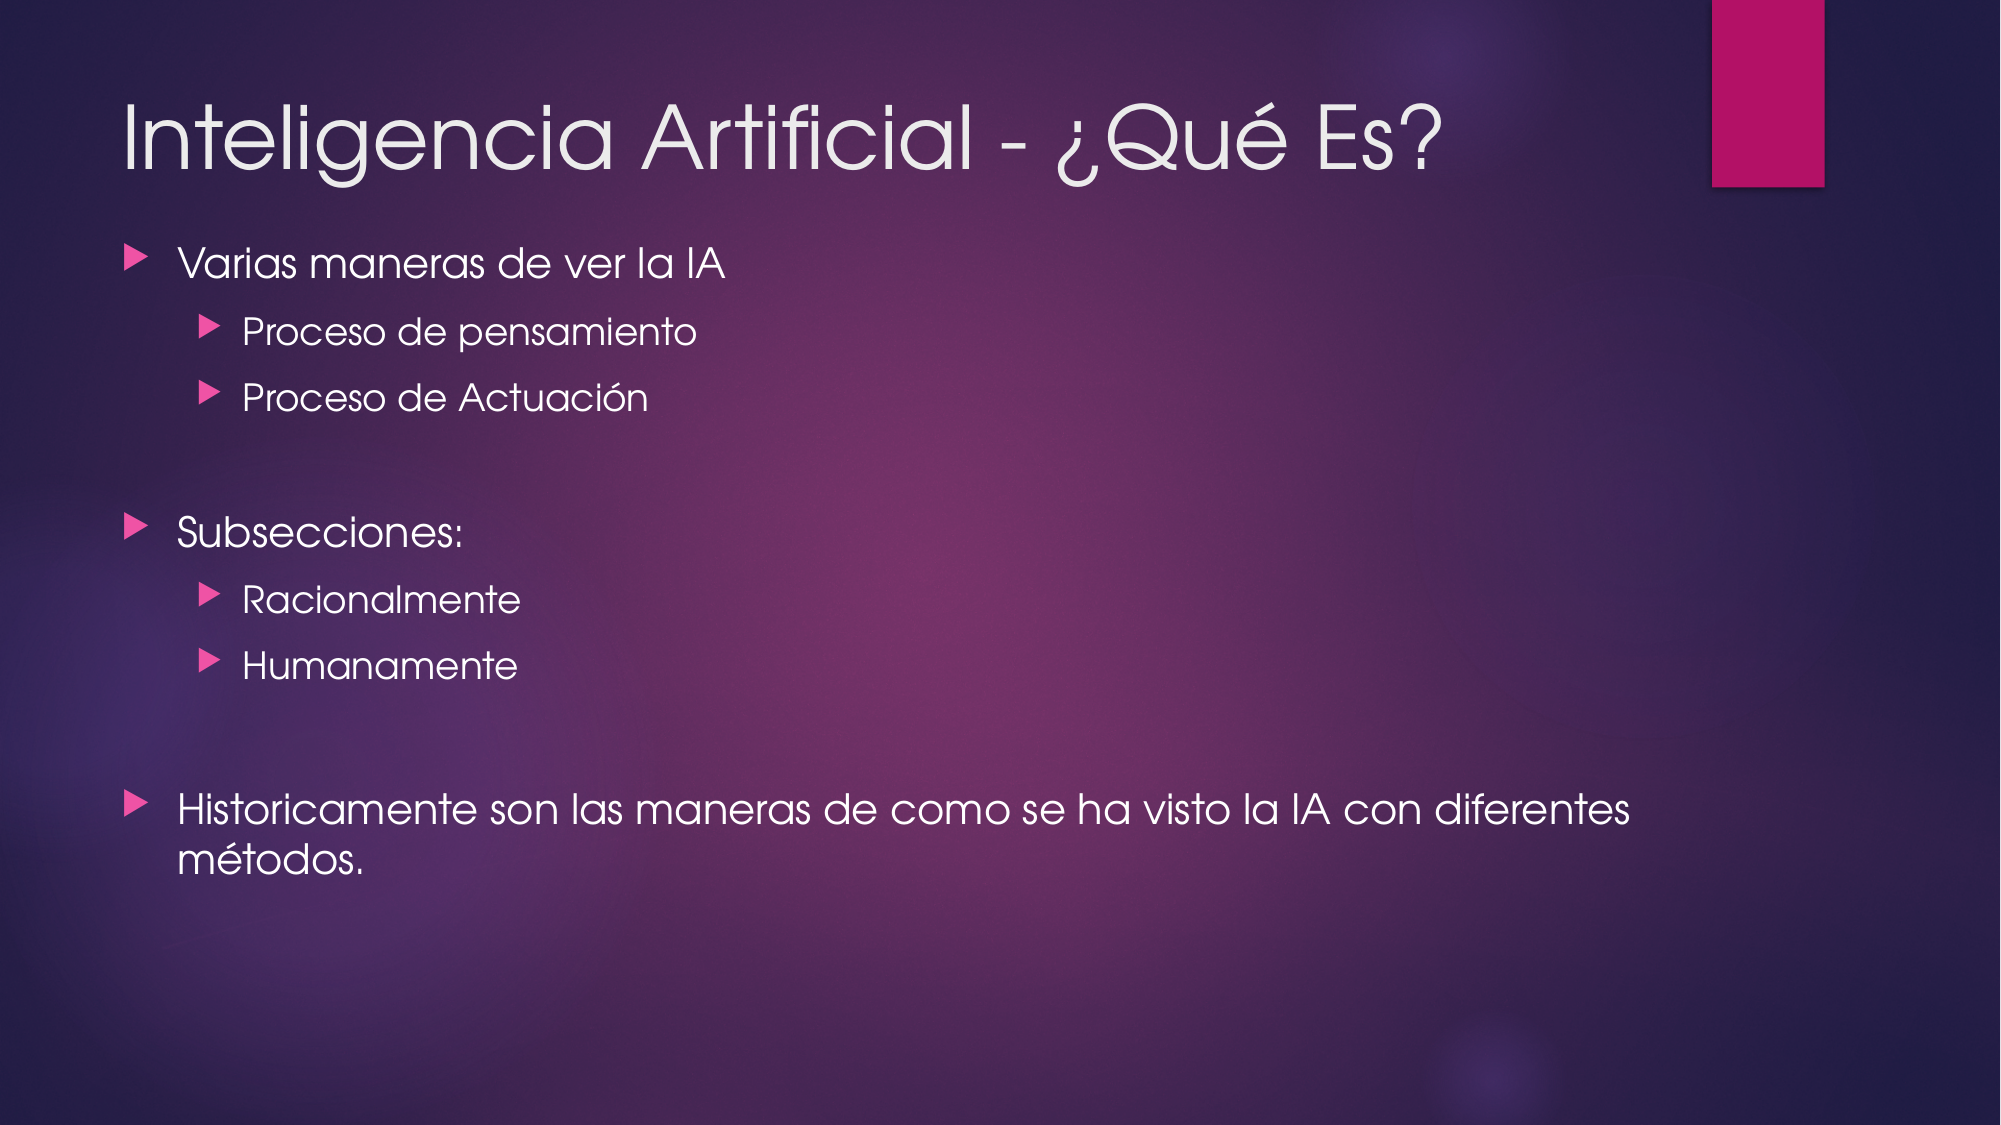

# Inteligencia Artificial - ¿Qué Es?
Varias maneras de ver la IA
Proceso de pensamiento
Proceso de Actuación

Subsecciones:
Racionalmente
Humanamente

Historicamente son las maneras de como se ha visto la IA con diferentes métodos.